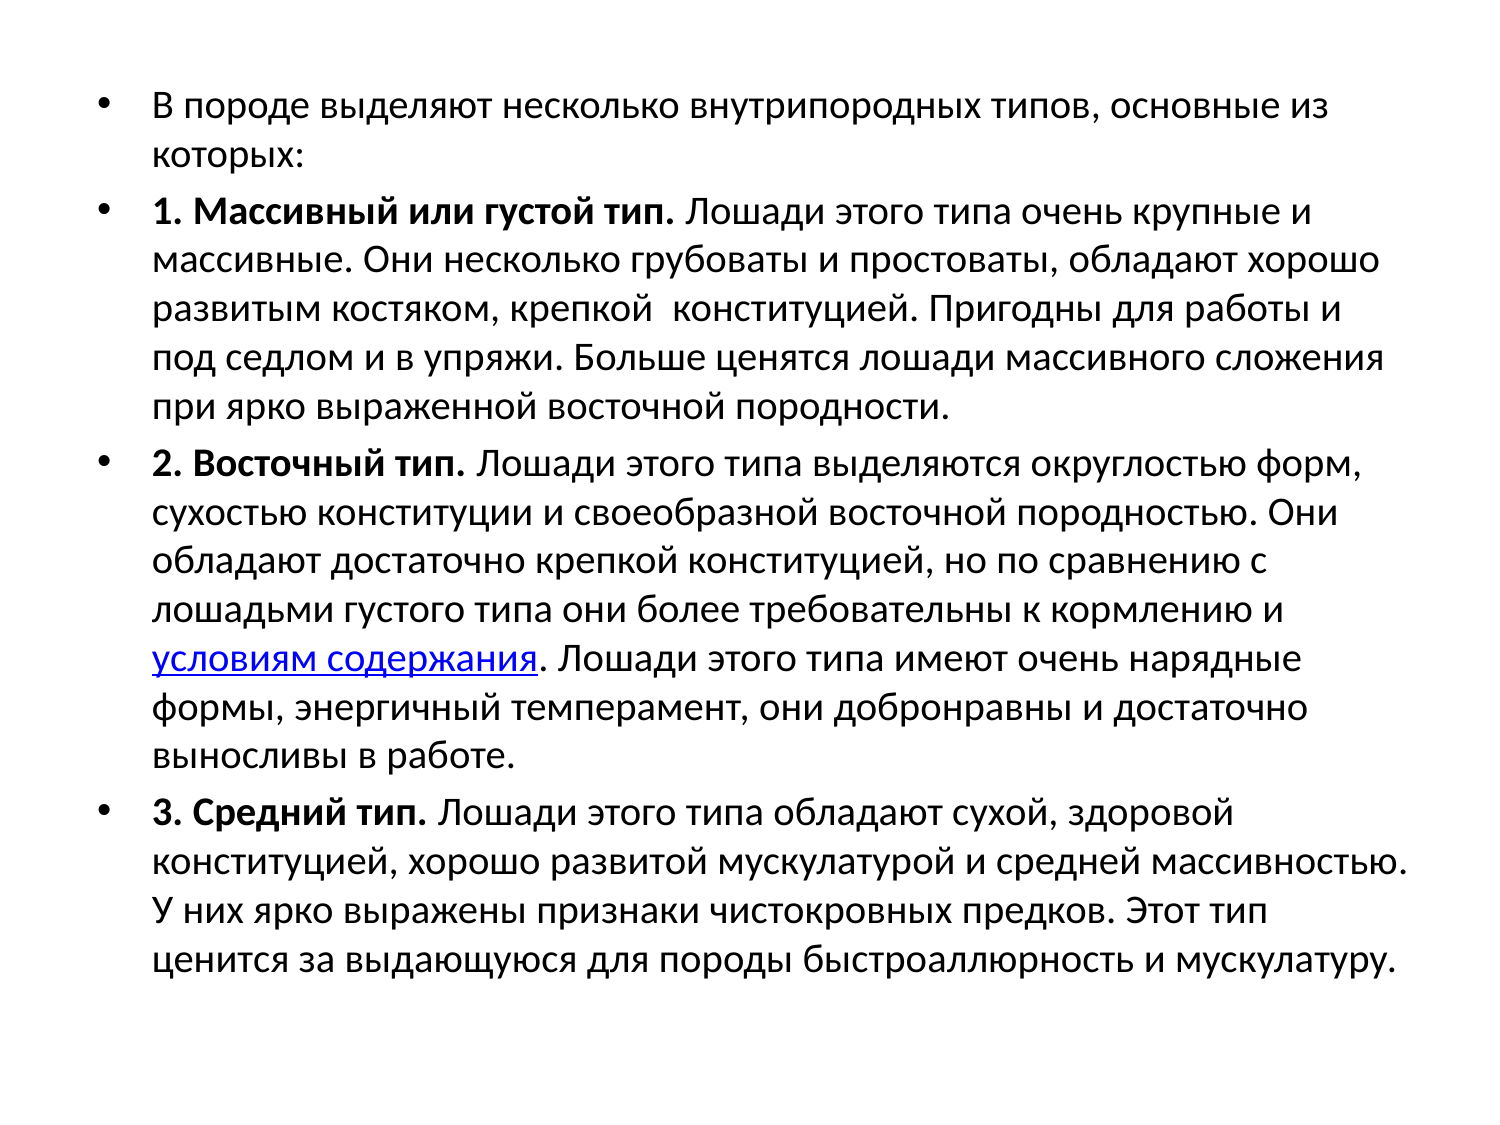

В породе выделяют несколько внутрипородных типов, основные из которых:
1. Массивный или густой тип. Лошади этого типа очень крупные и массивные. Они несколько грубоваты и простоваты, обладают хорошо развитым костяком, крепкой  конституцией. Пригодны для работы и под седлом и в упряжи. Больше ценятся лошади массивного сложения при ярко выраженной восточной породности.
2. Восточный тип. Лошади этого типа выделяются округлостью форм, сухостью конституции и своеобразной восточной породностью. Они обладают достаточно крепкой конституцией, но по сравнению с лошадьми густого типа они более требовательны к кормлению и условиям содержания. Лошади этого типа имеют очень нарядные формы, энергичный темперамент, они добронравны и достаточно выносливы в работе.
3. Средний тип. Лошади этого типа обладают сухой, здоровой конституцией, хорошо развитой мускулатурой и средней массивностью. У них ярко выражены признаки чистокровных предков. Этот тип ценится за выдающуюся для породы быстроаллюрность и мускулатуру.